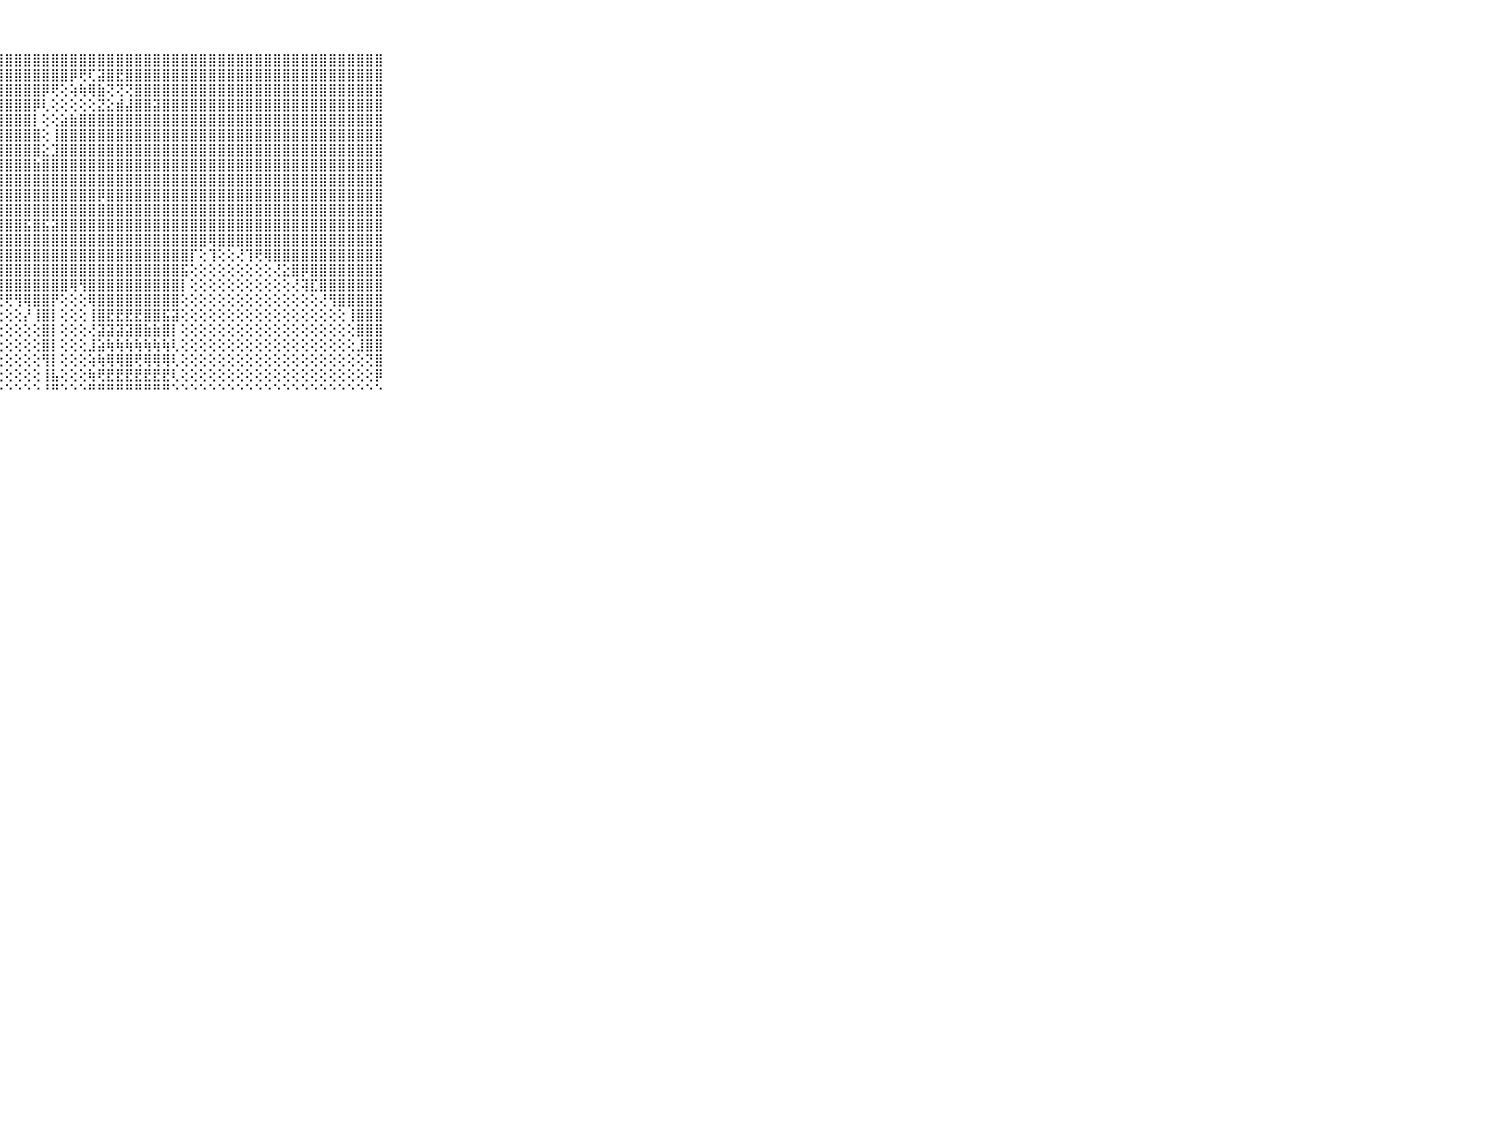

⠀⠀⠀⠀⠀⠀⠀⠀⠀⠀⠀⣿⣿⣿⣿⣿⣿⣿⣿⣿⣿⣿⣿⣿⣿⣿⣿⣿⣿⣿⣿⣿⣿⣿⣿⣿⣿⣿⣿⣿⣿⣿⣿⣿⣿⣿⣿⣿⣿⣿⣿⣿⣿⣿⣿⣿⣿⣿⣿⣿⣿⣿⣿⣿⣿⣿⣿⣿⣿⠀⠀⠀⠀⠀⠀⠀⠀⠀⠀⠀⠀
⠀⠀⠀⠀⠀⠀⠀⠀⠀⠀⠀⣿⣿⣿⣿⣿⣿⣿⣿⣿⣿⣿⣿⣿⣿⣿⣿⣿⣿⣿⣿⣿⣿⣿⣿⡿⢟⢏⣽⣿⣟⣿⣿⣿⣿⣿⣿⣿⣿⣿⣿⣿⣿⣿⣿⣿⣿⣿⣿⣿⣿⣿⣿⣿⣿⣿⣿⣿⣿⠀⠀⠀⠀⠀⠀⠀⠀⠀⠀⠀⠀
⠀⠀⠀⠀⠀⠀⠀⠀⠀⠀⠀⣿⣿⣿⣿⣿⣿⣿⣿⣿⣿⣿⣿⣿⣿⣿⣿⣿⣿⣿⣿⣿⡿⢟⢕⢵⢷⢿⣷⢝⢝⢝⣿⣿⣿⣿⣿⣿⣿⣿⣿⣿⣿⣿⣿⣿⣿⣿⣿⣿⣿⣿⣿⣿⣿⣿⣿⣿⣿⠀⠀⠀⠀⠀⠀⠀⠀⠀⠀⠀⠀
⠀⠀⠀⠀⠀⠀⠀⠀⠀⠀⠀⣿⣿⣿⣿⣿⣿⣿⣿⣿⣿⣿⣿⣿⣿⣿⣿⣿⣿⣿⣿⡿⢇⢕⢕⢕⢕⢕⣝⣕⣾⣼⣿⣿⣽⣿⣿⣿⣿⣿⣿⣿⣿⣿⣿⣿⣿⣿⣿⣿⣿⣿⣿⣿⣿⣿⣿⣿⣿⠀⠀⠀⠀⠀⠀⠀⠀⠀⠀⠀⠀
⠀⠀⠀⠀⠀⠀⠀⠀⠀⠀⠀⣿⣿⣿⣿⣿⣿⣿⣿⣿⣿⣿⣿⣿⣿⣿⣿⣿⣿⣿⣿⡇⢕⢕⣵⣷⣿⣿⣿⣿⣿⣿⣿⣿⣿⣿⣿⣿⣿⣿⣿⣿⣿⣿⣿⣿⣿⣿⣿⣿⣿⣿⣿⣿⣿⣿⣿⣿⣿⠀⠀⠀⠀⠀⠀⠀⠀⠀⠀⠀⠀
⠀⠀⠀⠀⠀⠀⠀⠀⠀⠀⠀⣿⣿⣿⣿⣿⣿⣿⣿⣿⣿⣿⣿⣿⣿⣿⣿⣿⣿⣿⣿⣿⢕⢸⣿⣿⣿⣿⣿⣿⣿⣿⣿⣿⣿⣿⣿⣿⣿⣿⣿⣿⣿⣿⣿⣿⣿⣿⣿⣿⣿⣿⣿⣿⣿⣿⣿⣿⣿⠀⠀⠀⠀⠀⠀⠀⠀⠀⠀⠀⠀
⠀⠀⠀⠀⠀⠀⠀⠀⠀⠀⠀⣿⣿⣿⣿⣿⣿⣿⣿⣿⣿⣿⣿⣿⣿⣿⣿⣿⣿⣿⣿⣿⣕⣹⣿⣿⣿⣿⣿⣿⣿⣿⣿⣿⣿⣿⣿⣿⣿⣿⣿⣿⣿⣿⣿⣿⣿⣿⣿⣿⣿⣿⣿⣿⣿⣿⣿⣿⣿⠀⠀⠀⠀⠀⠀⠀⠀⠀⠀⠀⠀
⠀⠀⠀⠀⠀⠀⠀⠀⠀⠀⠀⣿⣿⣿⣿⣿⣿⣿⣿⣿⣿⣿⣿⣿⣿⣿⣿⣿⣿⣿⣿⣷⣿⣿⣿⣿⣿⣿⣿⣿⣿⣿⣿⣿⣿⣿⣿⣿⣿⣿⣿⣿⣿⣿⣿⣿⣿⣿⣿⣿⣿⣿⣿⣿⣿⣿⣿⣿⣿⠀⠀⠀⠀⠀⠀⠀⠀⠀⠀⠀⠀
⠀⠀⠀⠀⠀⠀⠀⠀⠀⠀⠀⣿⣿⣿⣿⣿⣿⣿⣿⣿⣿⣿⣿⣿⣿⣿⣿⣿⣿⣿⣿⣿⣿⣿⣿⣿⣿⣿⣿⣿⣿⣿⣿⣿⣿⣿⣿⣿⣿⣿⣿⣿⣿⣿⣿⣿⣿⣿⣿⣿⣿⣿⣿⣿⣿⣿⣿⣿⣿⠀⠀⠀⠀⠀⠀⠀⠀⠀⠀⠀⠀
⠀⠀⠀⠀⠀⠀⠀⠀⠀⠀⠀⣿⣿⣿⣿⣿⣿⣿⣿⣿⣿⣿⣿⣿⣿⣿⣿⣿⣿⣿⣿⣿⣿⣿⣿⣿⣿⣿⡿⣿⣿⣿⣿⣿⣿⣿⣿⣿⣿⣿⣿⣿⣿⣿⣿⣿⣿⣿⣿⣿⣿⣿⣿⣿⣿⣿⣿⣿⣿⠀⠀⠀⠀⠀⠀⠀⠀⠀⠀⠀⠀
⠀⠀⠀⠀⠀⠀⠀⠀⠀⠀⠀⣿⣿⣿⣿⣿⣿⣿⣿⣿⣿⣿⣿⣿⣿⣿⣿⣿⣿⣿⣿⣿⣿⣿⣿⣿⣿⣿⣿⣿⣿⣿⣿⣿⣿⣿⣿⣿⣿⣿⣿⣿⣿⣿⣿⣿⣿⣿⣿⣿⣿⣿⣿⣿⣿⣿⣿⣿⣿⠀⠀⠀⠀⠀⠀⠀⠀⠀⠀⠀⠀
⠀⠀⠀⠀⠀⠀⠀⠀⠀⠀⠀⣿⣿⣿⣿⣿⣿⣿⣿⣿⣿⣿⣿⣿⣿⣿⣿⣿⣿⣿⣯⣿⣯⣽⣿⣿⣿⣿⣿⣿⣿⣿⣿⣿⣿⣿⣿⣿⣿⣿⣿⣿⣿⣿⣿⣿⣿⣿⣿⣿⣿⣿⣿⣿⣿⣿⣿⣿⣿⠀⠀⠀⠀⠀⠀⠀⠀⠀⠀⠀⠀
⠀⠀⠀⠀⠀⠀⠀⠀⠀⠀⠀⣿⣿⣿⣿⣿⣿⣿⣿⣿⣿⣿⣿⣿⣿⣿⣿⣿⣿⣿⣿⣿⣿⣿⣿⣿⣿⣿⣿⣿⣿⣿⣿⣿⣿⣿⣿⣿⣿⣿⢿⣿⣿⣿⣿⣿⣿⣿⣿⣿⣿⣿⣿⣿⣿⣿⣿⣿⣿⠀⠀⠀⠀⠀⠀⠀⠀⠀⠀⠀⠀
⠀⠀⠀⠀⠀⠀⠀⠀⠀⠀⠀⣿⣿⣿⣿⣿⣿⣿⣿⣿⣿⣿⣿⣿⣿⣿⣿⣿⣿⣿⣿⣿⣿⣿⣿⣿⣿⣿⣿⣿⣿⣿⣿⣿⣿⣿⣿⣿⡏⢕⢹⢕⢕⢜⢹⢟⢿⣿⣿⣿⣿⣿⣿⣿⣿⣿⣿⣿⣿⠀⠀⠀⠀⠀⠀⠀⠀⠀⠀⠀⠀
⠀⠀⠀⠀⠀⠀⠀⠀⠀⠀⠀⣿⣿⣿⣿⣿⣿⣿⣿⣿⣿⣿⣿⣿⣿⣿⣿⣿⣿⣿⣿⣿⣿⣿⣿⣿⣿⣿⣿⣿⣿⣿⣿⣿⣿⣿⣿⣯⢕⢕⢕⢕⢕⢕⢕⢕⢕⢜⣕⣿⡿⣿⣿⣿⣿⣿⣿⣿⣿⠀⠀⠀⠀⠀⠀⠀⠀⠀⠀⠀⠀
⠀⠀⠀⠀⠀⠀⠀⠀⠀⠀⠀⣿⣿⣿⣿⣿⣿⣿⣿⣿⣿⣿⣿⣿⣿⣿⣿⣿⣿⣿⣿⣿⣿⣿⣿⢿⢻⣿⣿⣿⣿⣿⣿⣿⣿⣿⣿⡇⢕⢕⢕⢕⢕⢕⢕⢕⢕⢕⢕⢜⢽⣏⣿⣿⣿⣿⣿⣿⣿⠀⠀⠀⠀⠀⠀⠀⠀⠀⠀⠀⠀
⠀⠀⠀⠀⠀⠀⠀⠀⠀⠀⠀⣿⣿⣿⣿⣿⣿⣿⣿⣿⣿⣿⣿⣿⣿⣿⢟⢝⢟⢻⢿⣿⣿⡟⢕⢕⢕⢿⣿⣿⣿⣿⣿⣿⣿⣿⣿⢕⢕⢕⢕⢕⢕⢕⢕⢕⢕⢕⢕⢕⢕⢕⢜⢻⣿⣿⣿⣿⣿⠀⠀⠀⠀⠀⠀⠀⠀⠀⠀⠀⠀
⠀⠀⠀⠀⠀⠀⠀⠀⠀⠀⠀⣿⣿⣿⣿⣿⣿⣿⣿⣿⣿⣿⣿⣿⣿⡯⢕⢕⢕⢕⡜⢸⣿⡇⢕⢕⢕⢸⣿⣟⣟⣟⣟⣿⣿⣯⣽⢕⢕⢕⢕⢕⢕⢕⢕⢕⢕⢕⢕⢕⢕⢕⢕⢕⢕⢸⣿⣿⣿⠀⠀⠀⠀⠀⠀⠀⠀⠀⠀⠀⠀
⠀⠀⠀⠀⠀⠀⠀⠀⠀⠀⠀⣿⣿⣿⣿⣿⣿⣿⣿⣿⣿⣿⣿⣿⣿⢇⢕⢕⢕⢕⢕⢕⣿⡇⢕⢕⢕⢜⣽⣽⣽⣽⣿⣷⣷⣿⡇⢕⢕⢕⢕⢕⢕⢕⢕⢕⢕⢕⢕⢕⢕⢕⢕⢕⢕⢕⣿⣿⣿⠀⠀⠀⠀⠀⠀⠀⠀⠀⠀⠀⠀
⠀⠀⠀⠀⠀⠀⠀⠀⠀⠀⠀⣿⣿⣿⣿⣿⣿⣿⣿⣿⣿⣿⣿⣿⡏⢕⢕⢕⢕⢕⢕⢕⣿⡇⢕⢕⢕⣸⣵⢷⢷⢷⢷⢷⢷⢷⢇⢕⢕⢕⢕⢕⢕⢕⢕⢕⢕⢕⢕⢕⢕⢕⢕⢕⢕⢕⣸⣿⣿⠀⠀⠀⠀⠀⠀⠀⠀⠀⠀⠀⠀
⠀⠀⠀⠀⠀⠀⠀⠀⠀⠀⠀⣿⣿⣿⣿⣿⣿⣿⣿⣿⣿⣿⣿⡿⢕⢕⢕⢕⢕⢕⢕⢕⢻⡇⢕⢕⢕⢵⢷⢿⢿⣿⢟⢿⢿⢿⢇⢕⢕⢕⢕⢕⢕⢕⢕⢕⢕⢕⢕⢕⢕⢕⢕⢕⢕⢕⢕⢝⣿⠀⠀⠀⠀⠀⠀⠀⠀⠀⠀⠀⠀
⠀⠀⠀⠀⠀⠀⠀⠀⠀⠀⠀⢸⣻⣿⣿⣿⣿⣿⣿⣿⣿⣿⣿⡇⢕⢕⢕⢕⢕⢕⢕⢕⢸⣧⢕⢕⢕⢷⢟⣟⣟⣟⣟⣟⣟⣟⢇⢕⢕⢕⢕⢕⢕⢕⢕⢕⢕⢕⢕⢕⢕⢕⢕⢕⢕⢕⢕⢕⡿⠀⠀⠀⠀⠀⠀⠀⠀⠀⠀⠀⠀
⠀⠀⠀⠀⠀⠀⠀⠀⠀⠀⠀⠘⠛⠛⠛⠛⠛⠛⠛⠛⠛⠛⠛⠃⠑⠑⠑⠑⠑⠑⠑⠑⠘⠛⠑⠑⠑⠛⠛⠛⠛⠛⠛⠛⠛⠛⠑⠑⠑⠑⠑⠑⠑⠑⠑⠑⠑⠑⠑⠑⠑⠑⠑⠑⠑⠑⠑⠑⠑⠀⠀⠀⠀⠀⠀⠀⠀⠀⠀⠀⠀